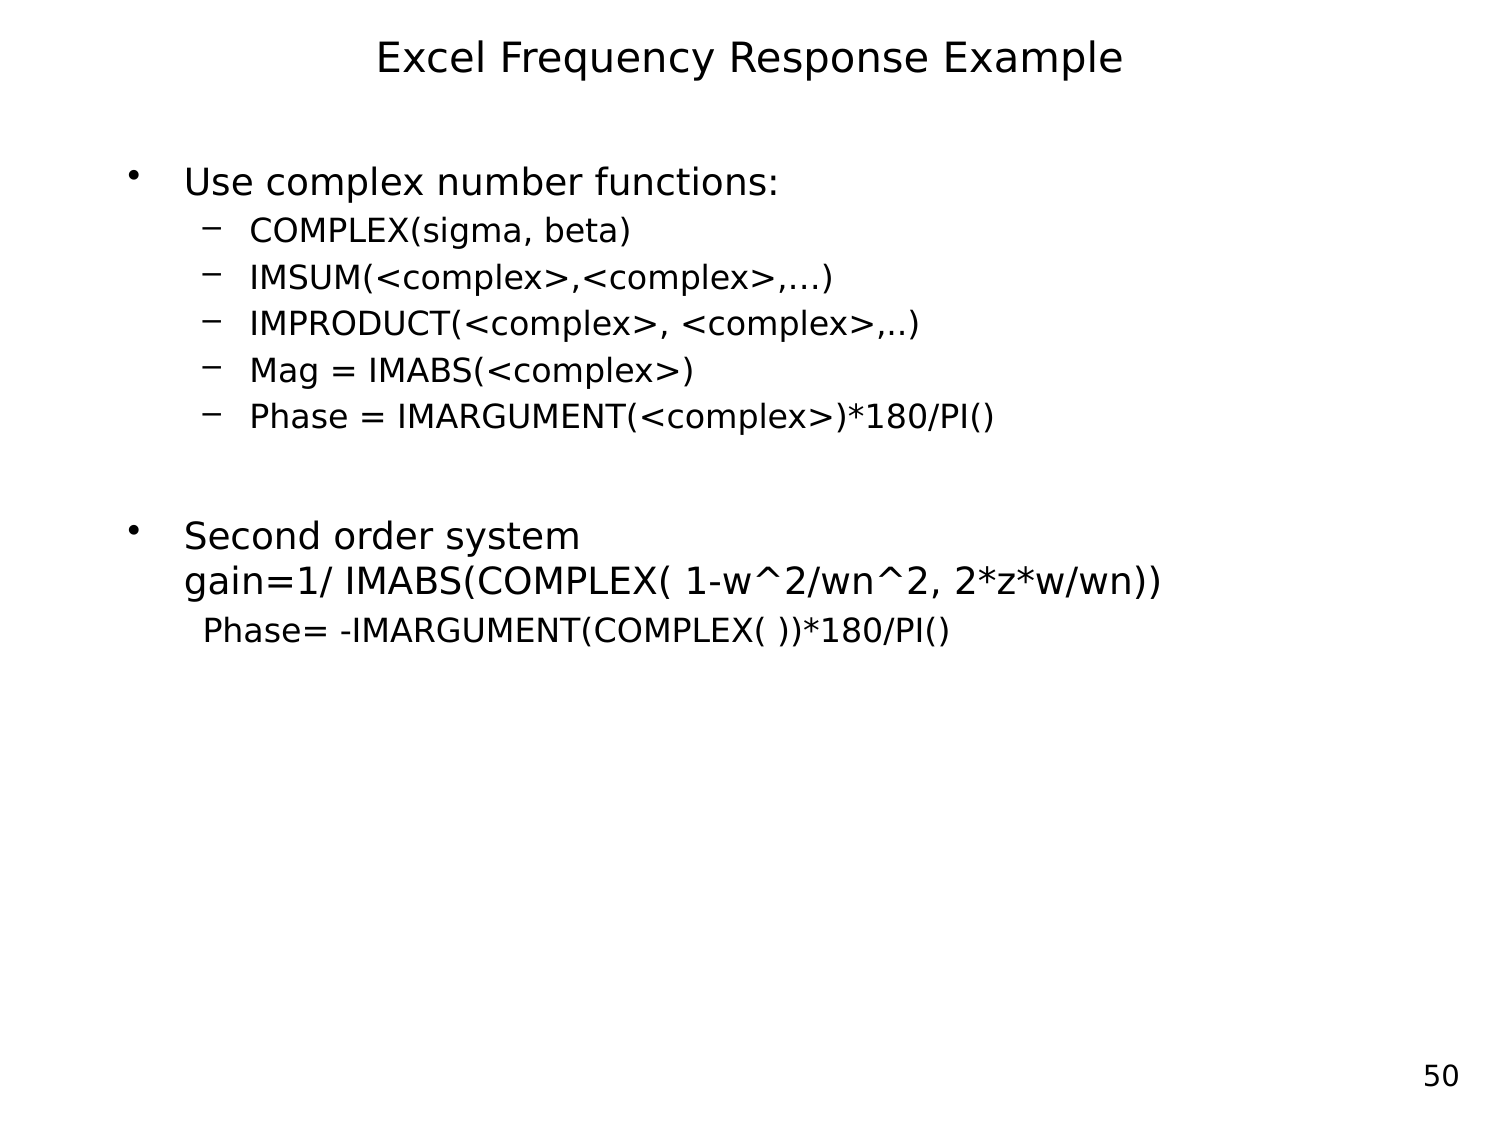

# Excel Frequency Response Example
Use complex number functions:
COMPLEX(sigma, beta)
IMSUM(<complex>,<complex>,…)
IMPRODUCT(<complex>, <complex>,..)
Mag = IMABS(<complex>)
Phase = IMARGUMENT(<complex>)*180/PI()

Second order system
gain=1/ IMABS(COMPLEX( 1-w^2/wn^2, 2*z*w/wn))
Phase= -IMARGUMENT(COMPLEX( ))*180/PI()

50